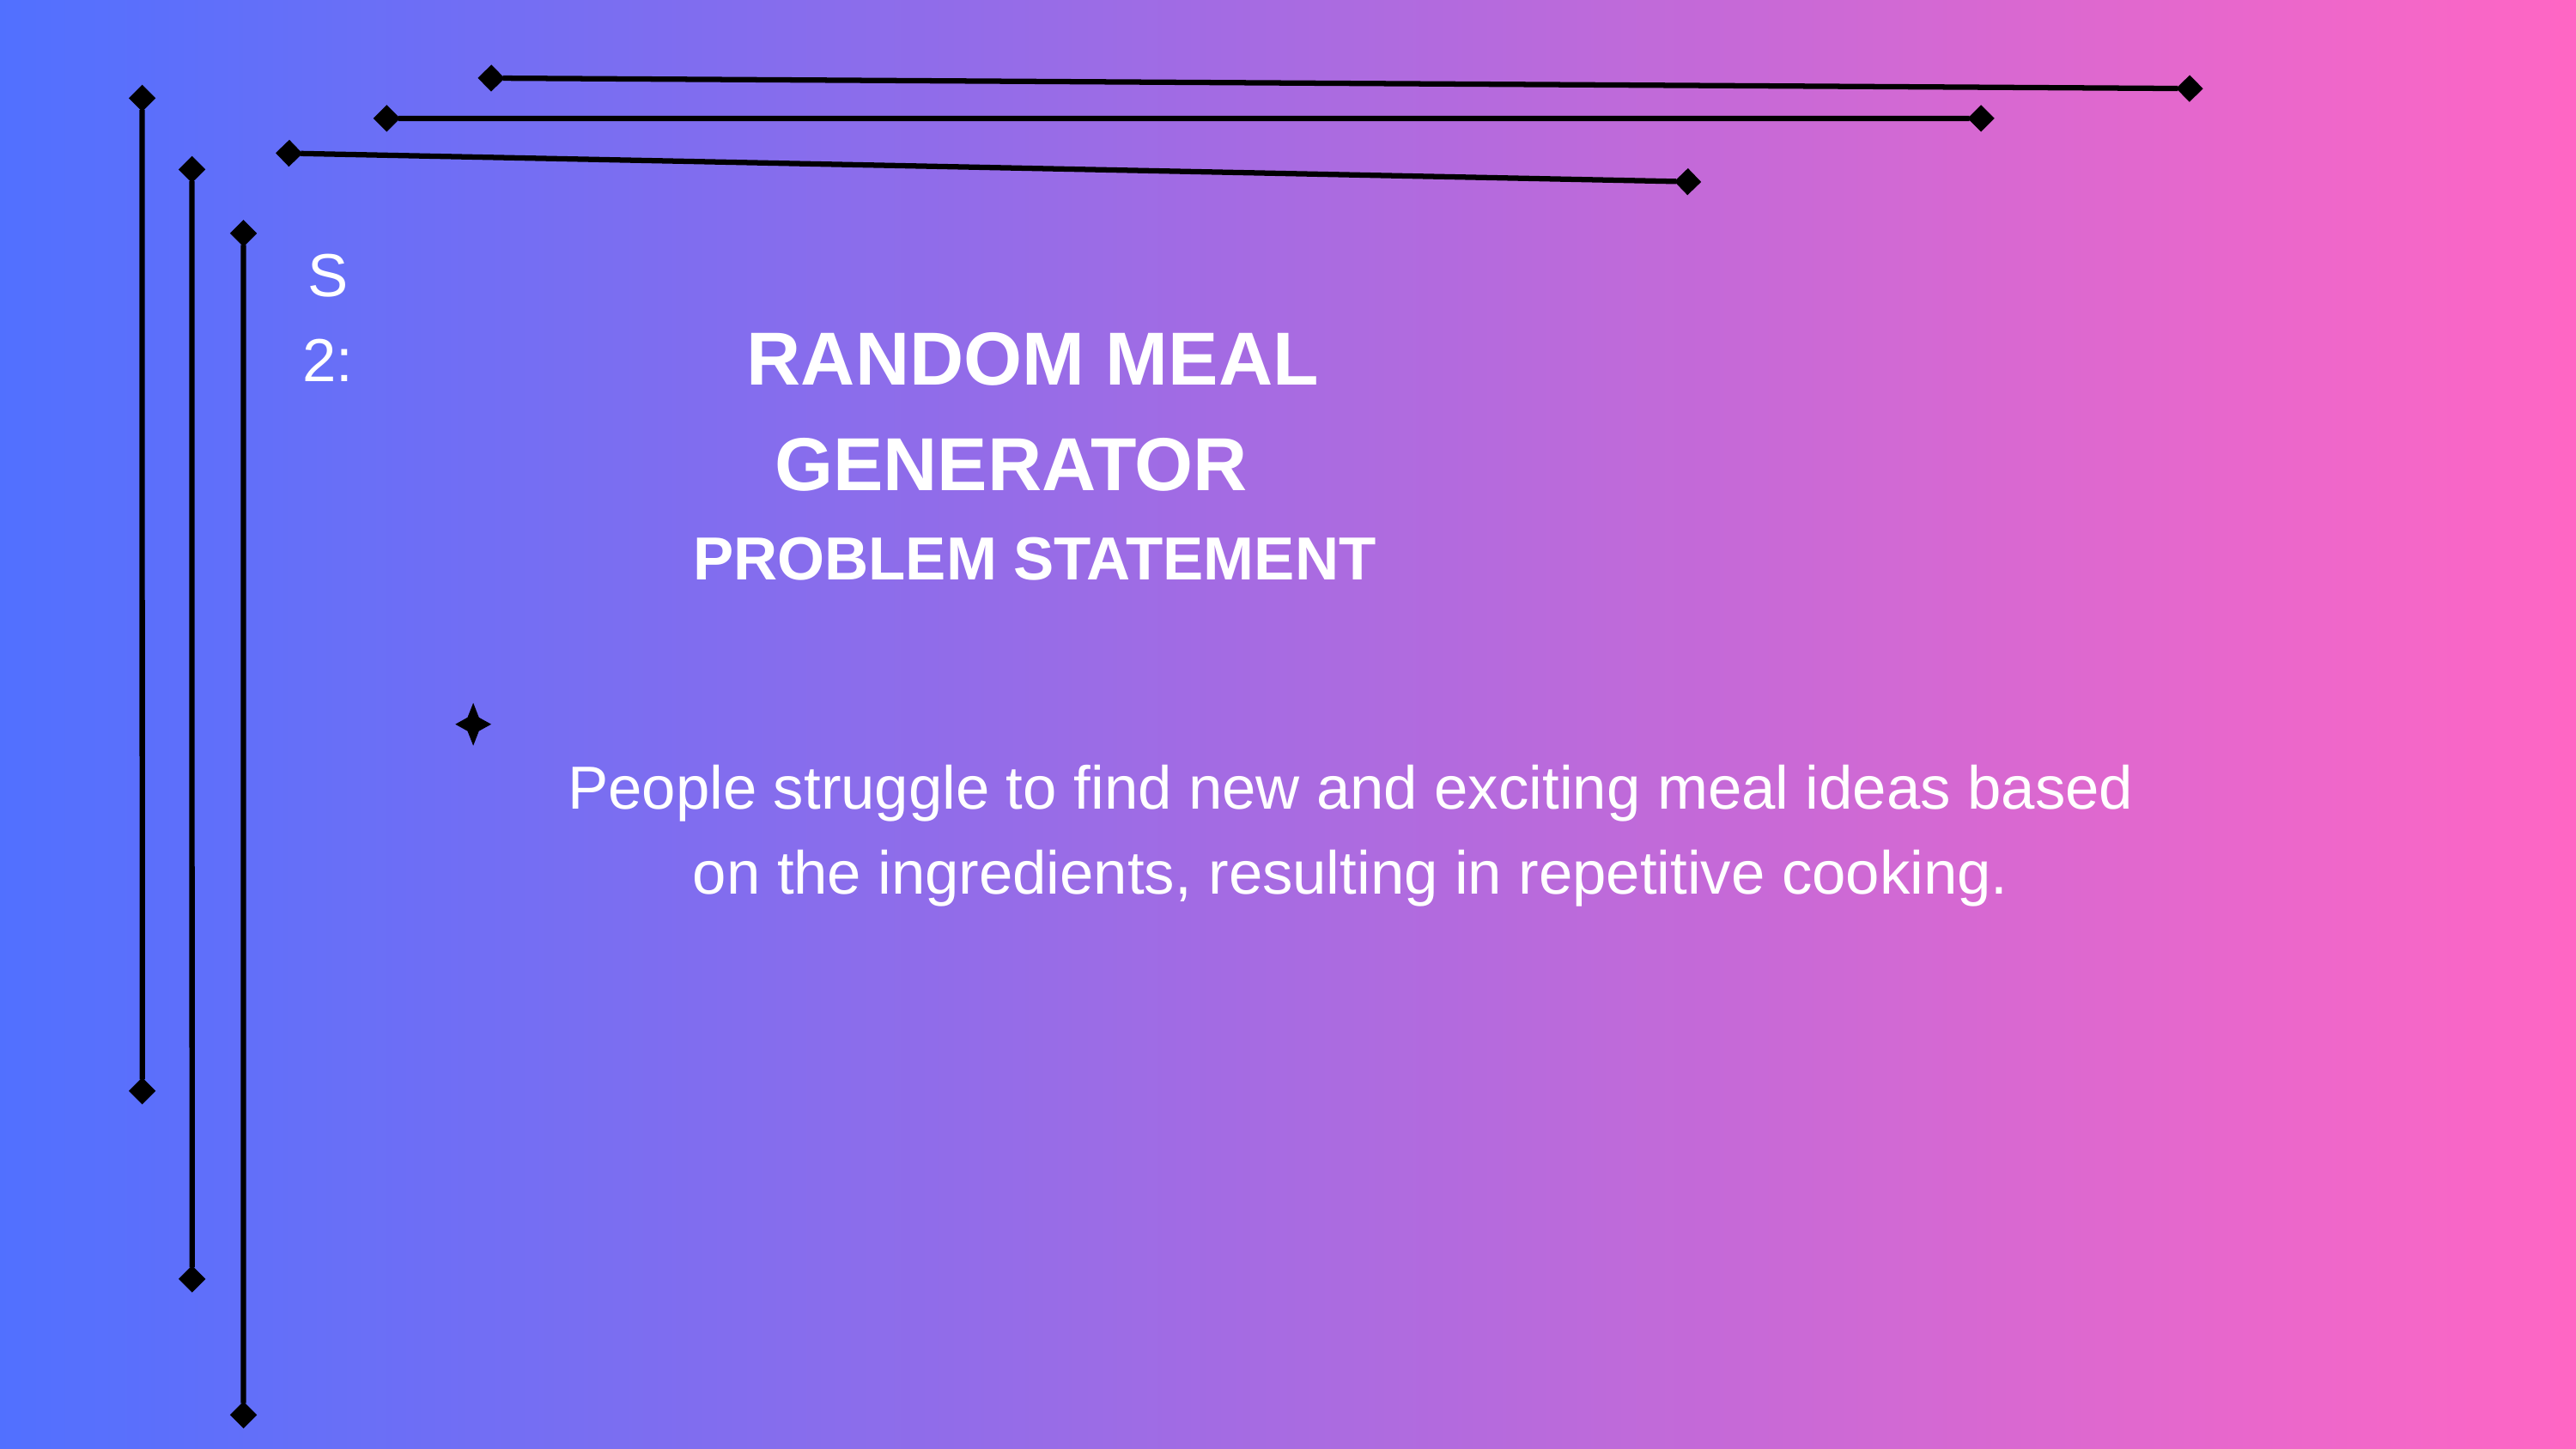

S2:

RANDOM MEAL GENERATOR
PROBLEM STATEMENT

People struggle to find new and exciting meal ideas based on the ingredients, resulting in repetitive cooking.